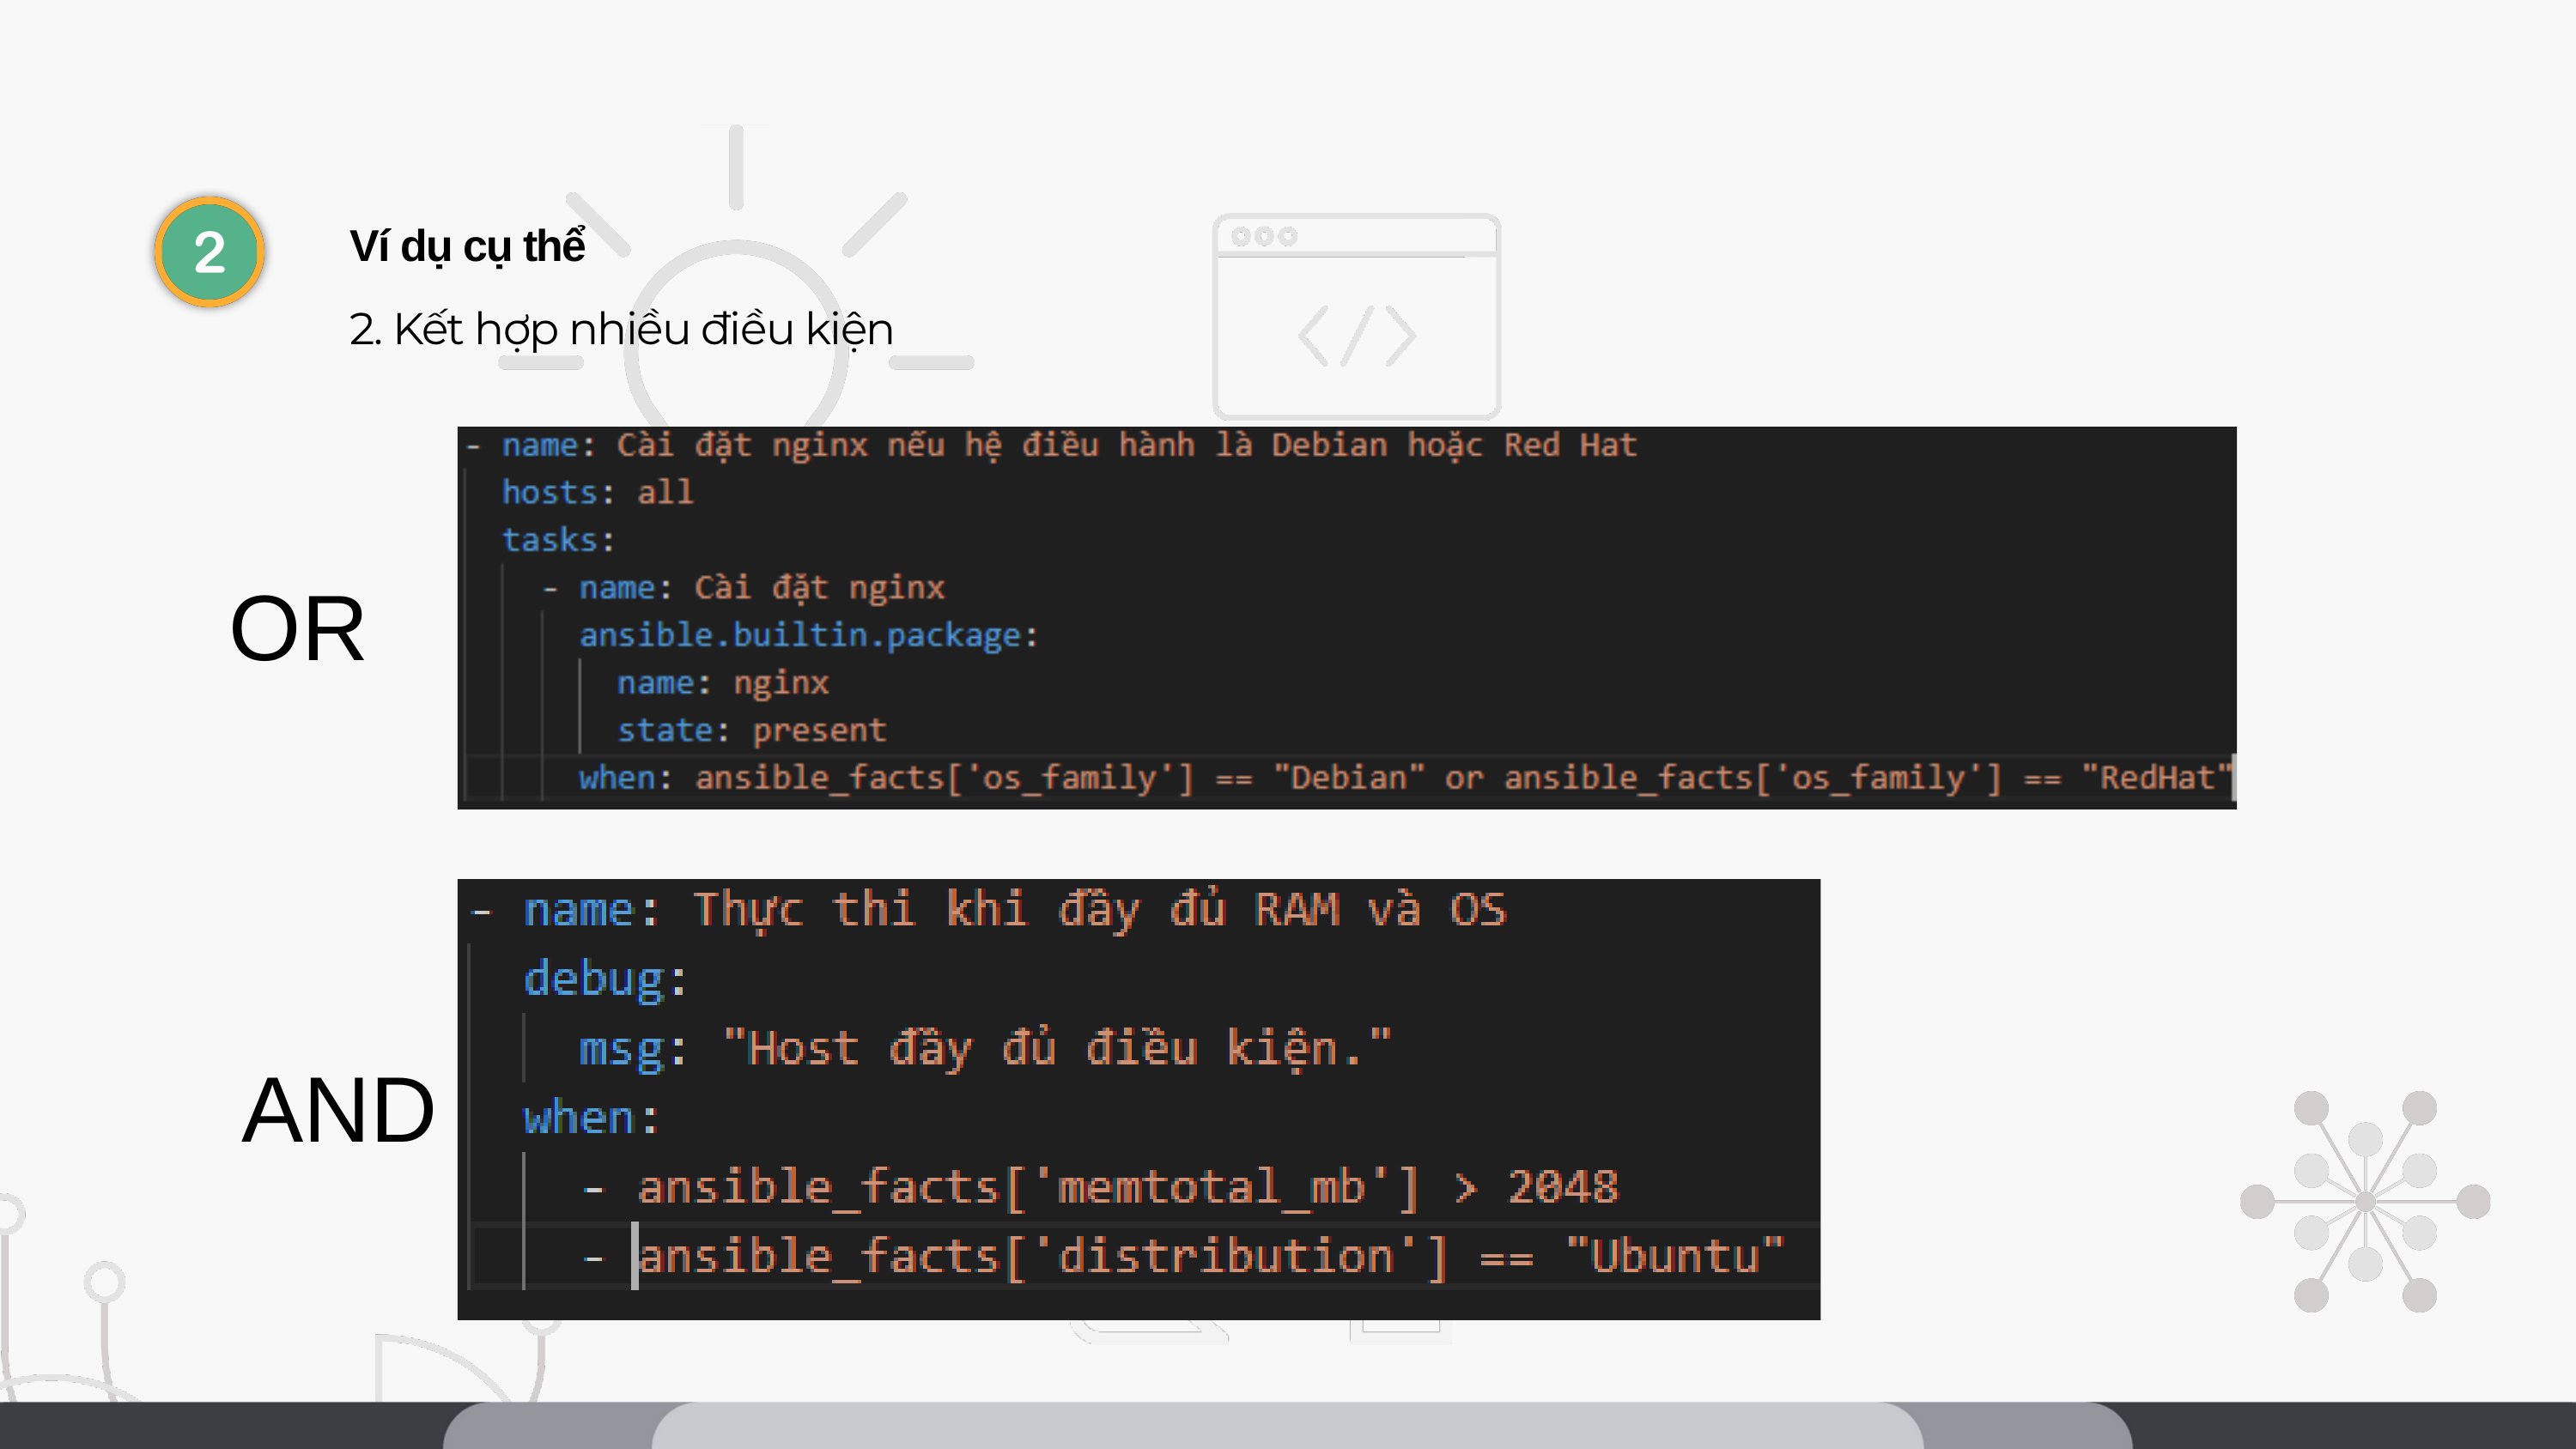

Ví dụ cụ thể
2. Kết hợp nhiều điều kiện

OR

AND